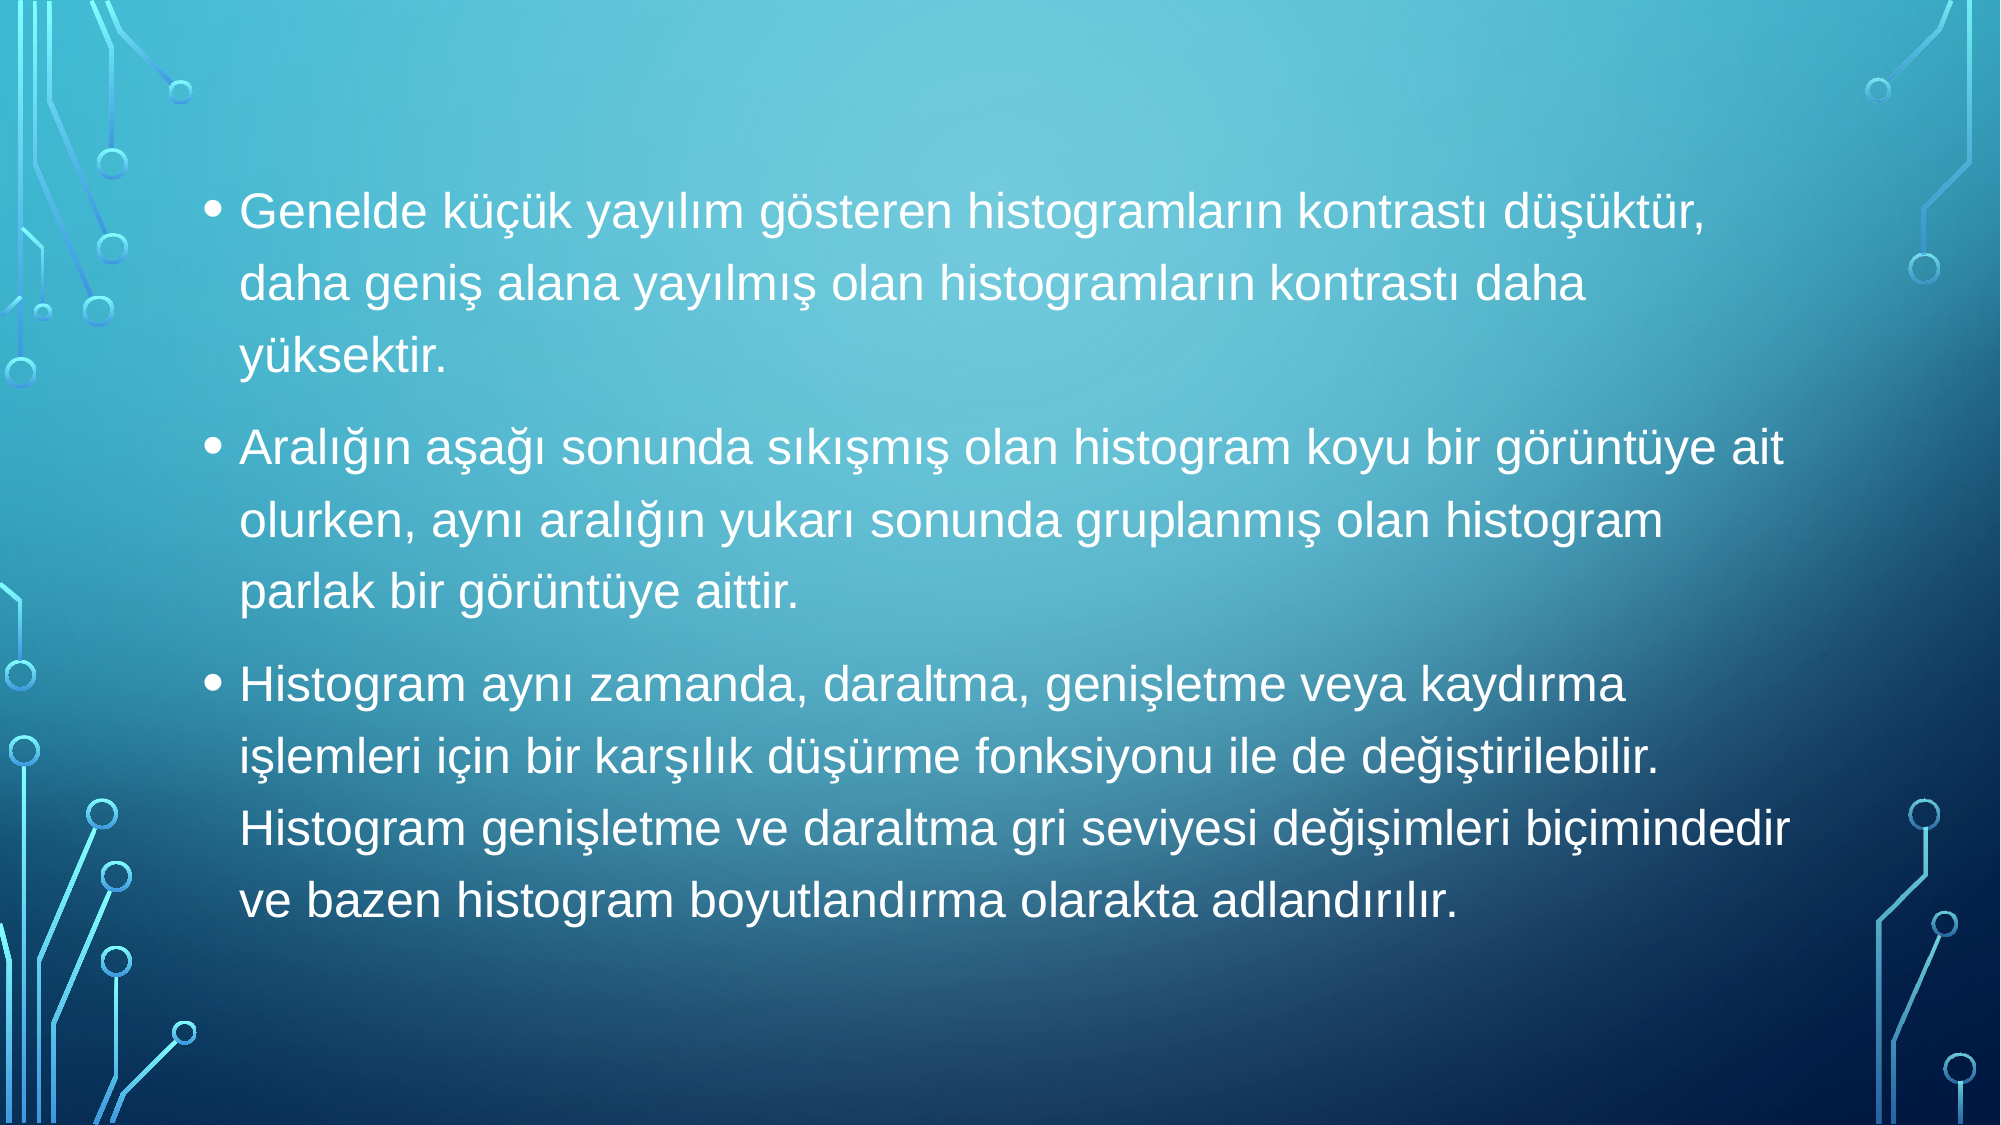

Genelde küçük yayılım gösteren histogramların kontrastı düşüktür, daha geniş alana yayılmış olan histogramların kontrastı daha yüksektir.
Aralığın aşağı sonunda sıkışmış olan histogram koyu bir görüntüye ait olurken, aynı aralığın yukarı sonunda gruplanmış olan histogram parlak bir görüntüye aittir.
Histogram aynı zamanda, daraltma, genişletme veya kaydırma işlemleri için bir karşılık düşürme fonksiyonu ile de değiştirilebilir. Histogram genişletme ve daraltma gri seviyesi değişimleri biçimindedir ve bazen histogram boyutlandırma olarakta adlandırılır.